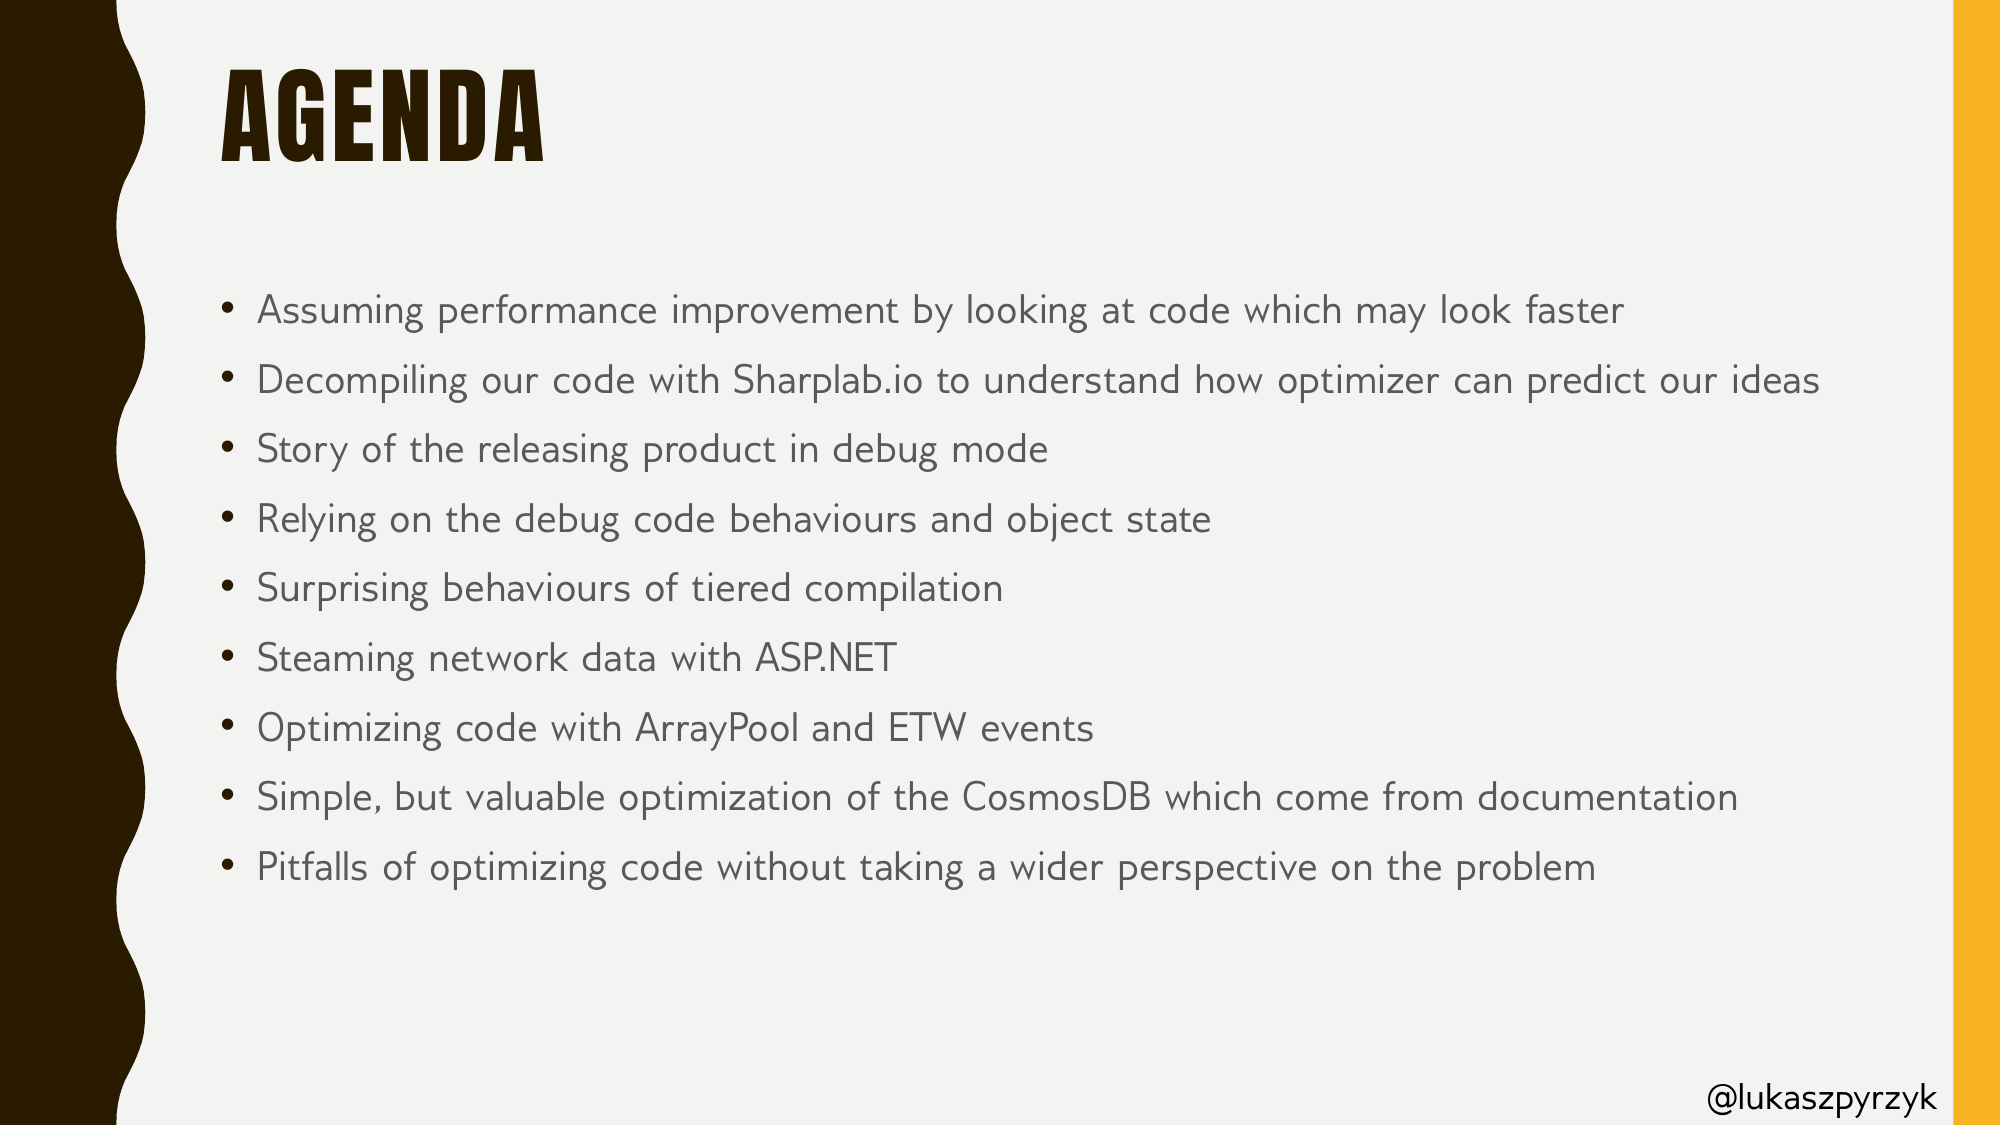

# Agenda
Assuming performance improvement by looking at code which may look faster
Decompiling our code with Sharplab.io to understand how optimizer can predict our ideas
Story of the releasing product in debug mode
Relying on the debug code behaviours and object state
Surprising behaviours of tiered compilation
Steaming network data with ASP.NET
Optimizing code with ArrayPool and ETW events
Simple, but valuable optimization of the CosmosDB which come from documentation
Pitfalls of optimizing code without taking a wider perspective on the problem
@lukaszpyrzyk